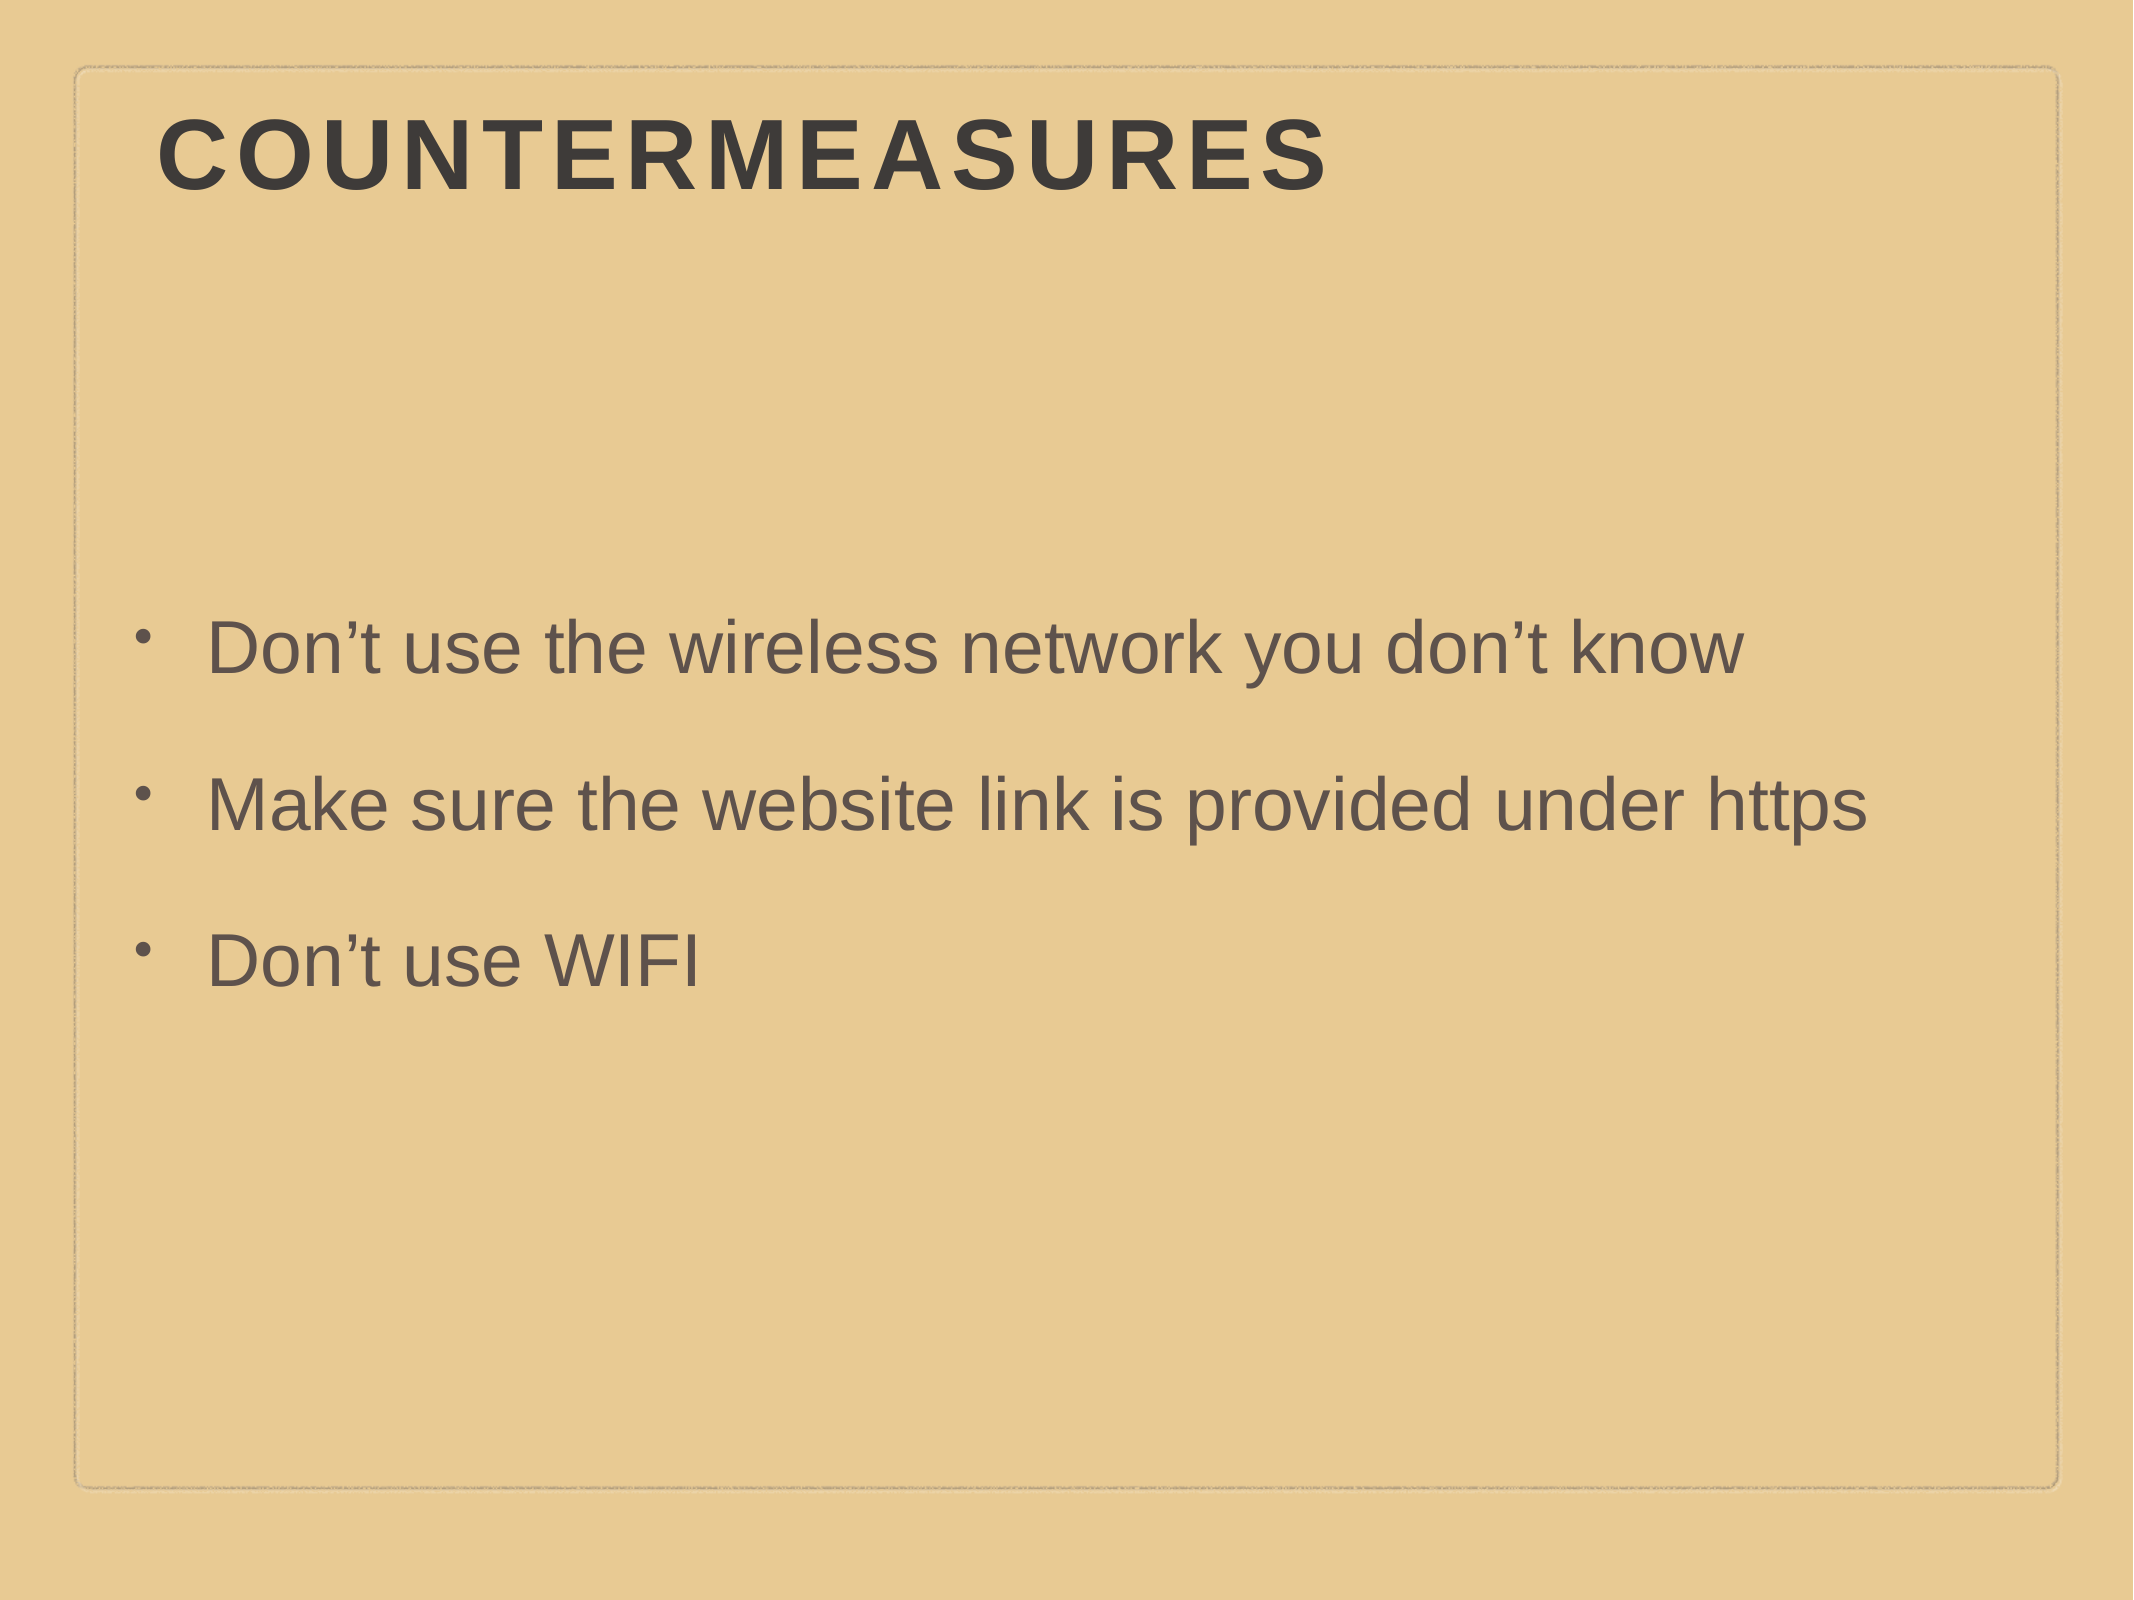

# countermeasures
Don’t use the wireless network you don’t know
Make sure the website link is provided under https
Don’t use WIFI